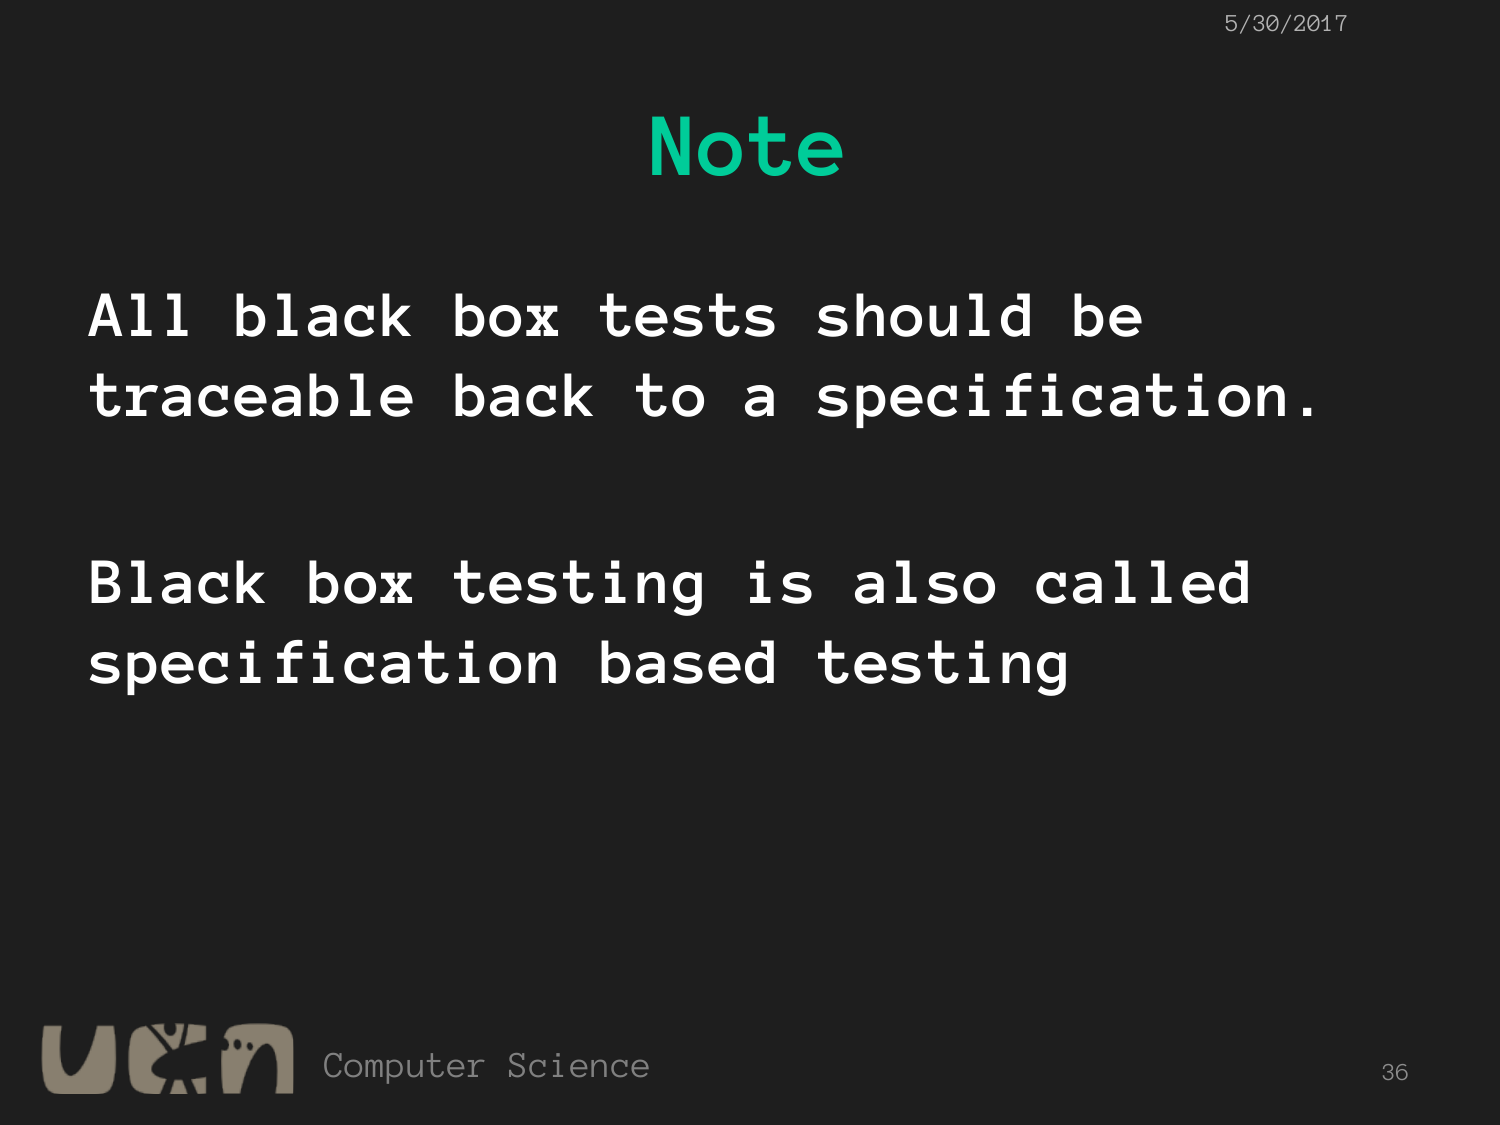

5/30/2017
# Note
All black box tests should be traceable back to a specification.

Black box testing is also called specification based testing
36